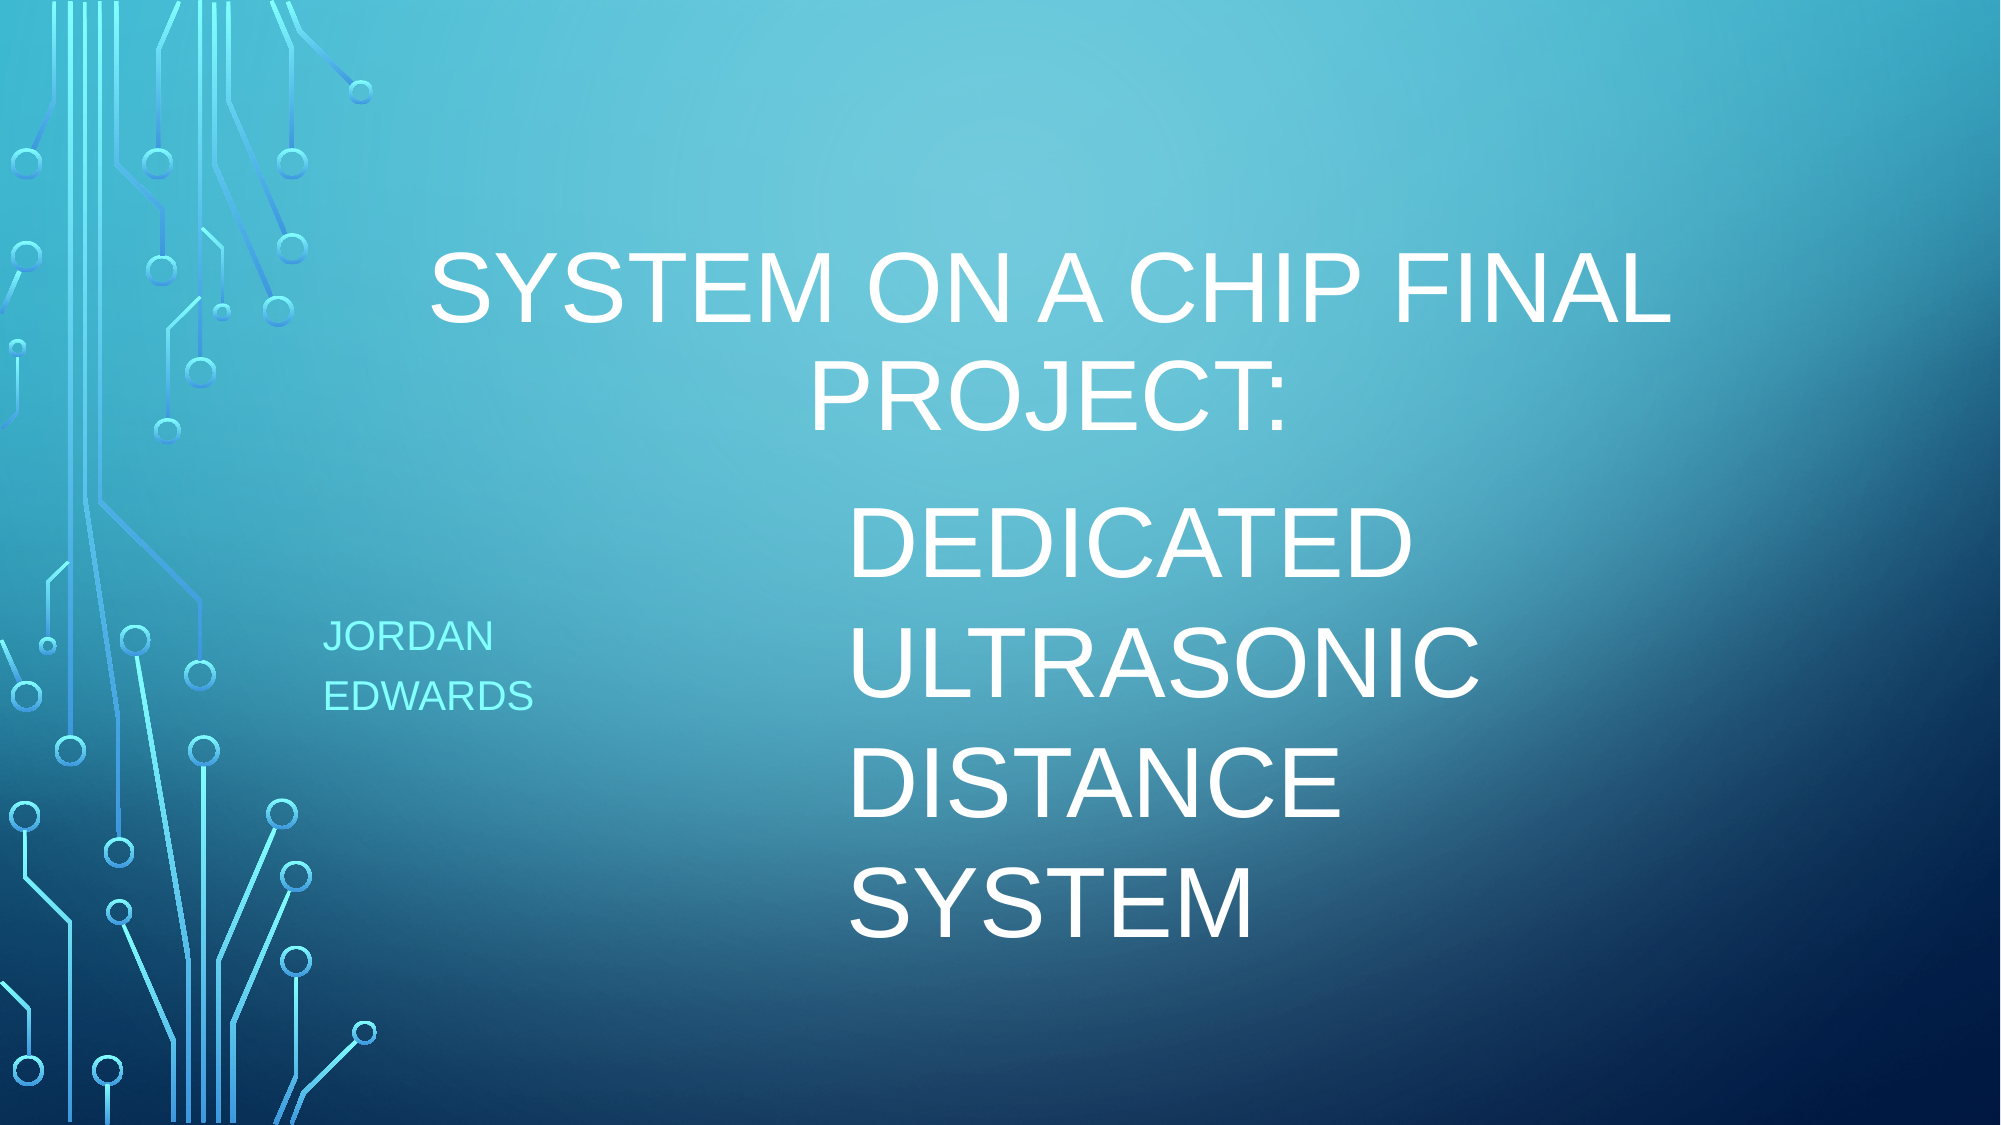

# System On a Chip Final Project:
Dedicated
Ultrasonic
Distance
System
Jordan Edwards